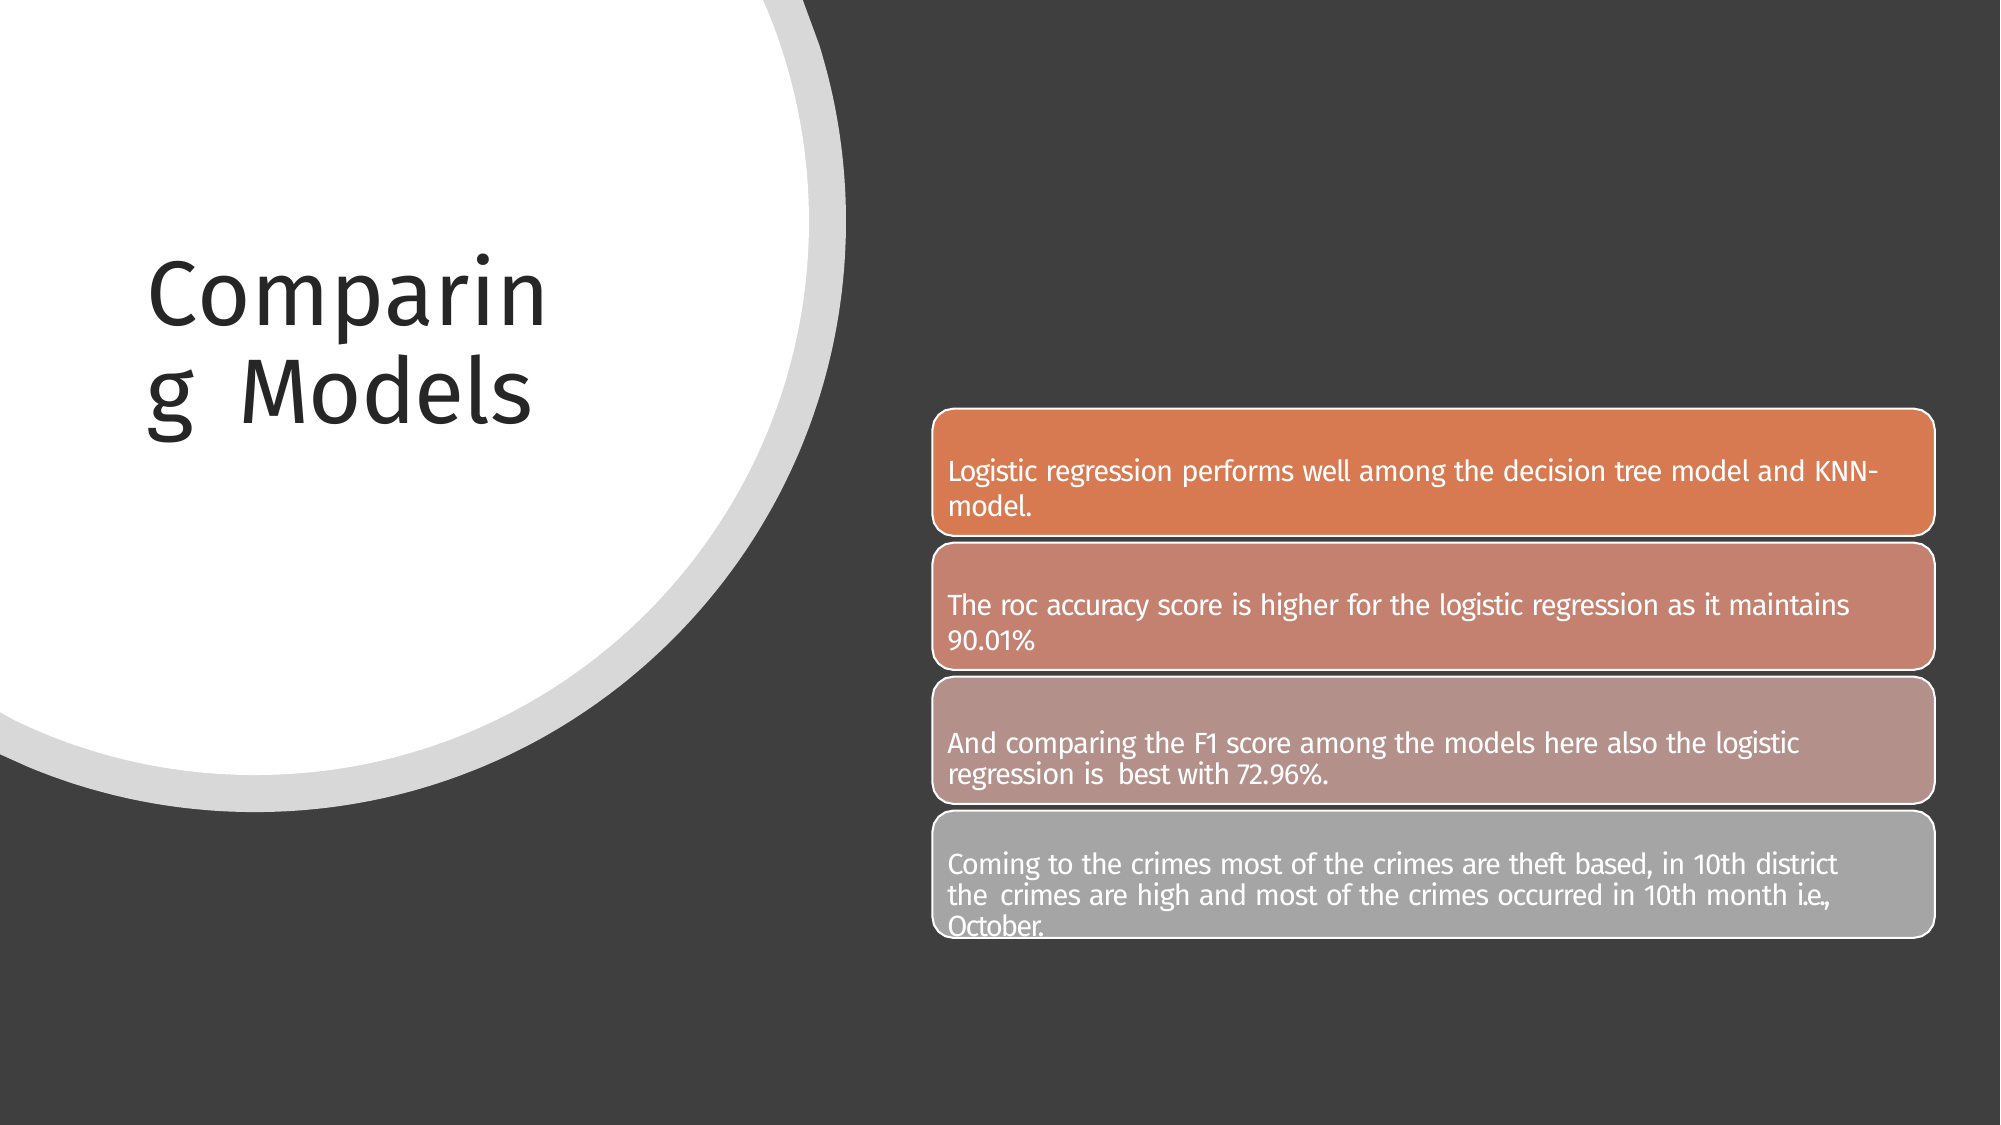

# Comparing  Models

Logistic regression performs well among the decision tree model and KNN-model.

The roc accuracy score is higher for the logistic regression as it maintains 90.01%

And comparing the F1 score among the models here also the logistic regression is  best with 72.96%.

Coming to the crimes most of the crimes are theft based, in 10th district the  crimes are high and most of the crimes occurred in 10th month i.e., October.